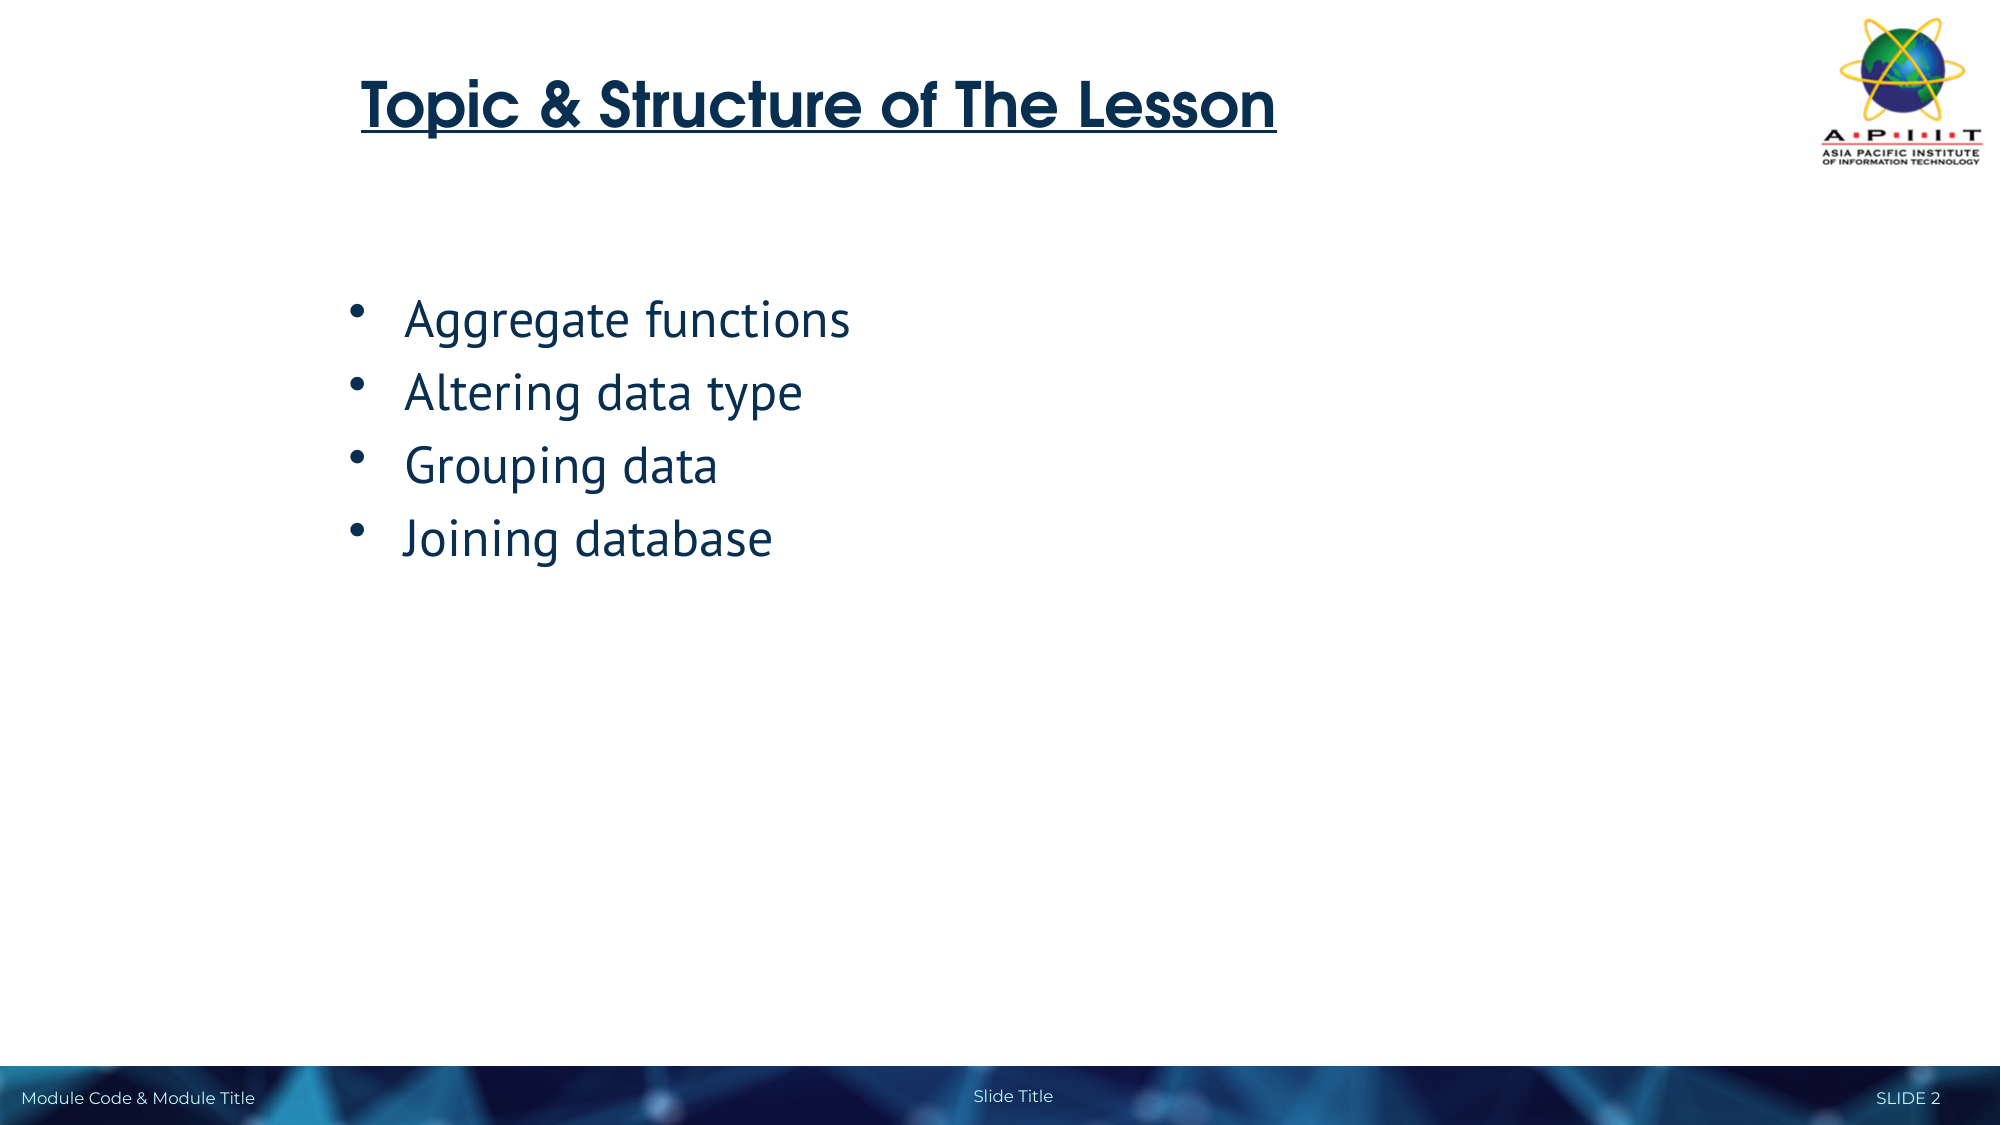

# Topic & Structure of The Lesson
Aggregate functions
Altering data type
Grouping data
Joining database